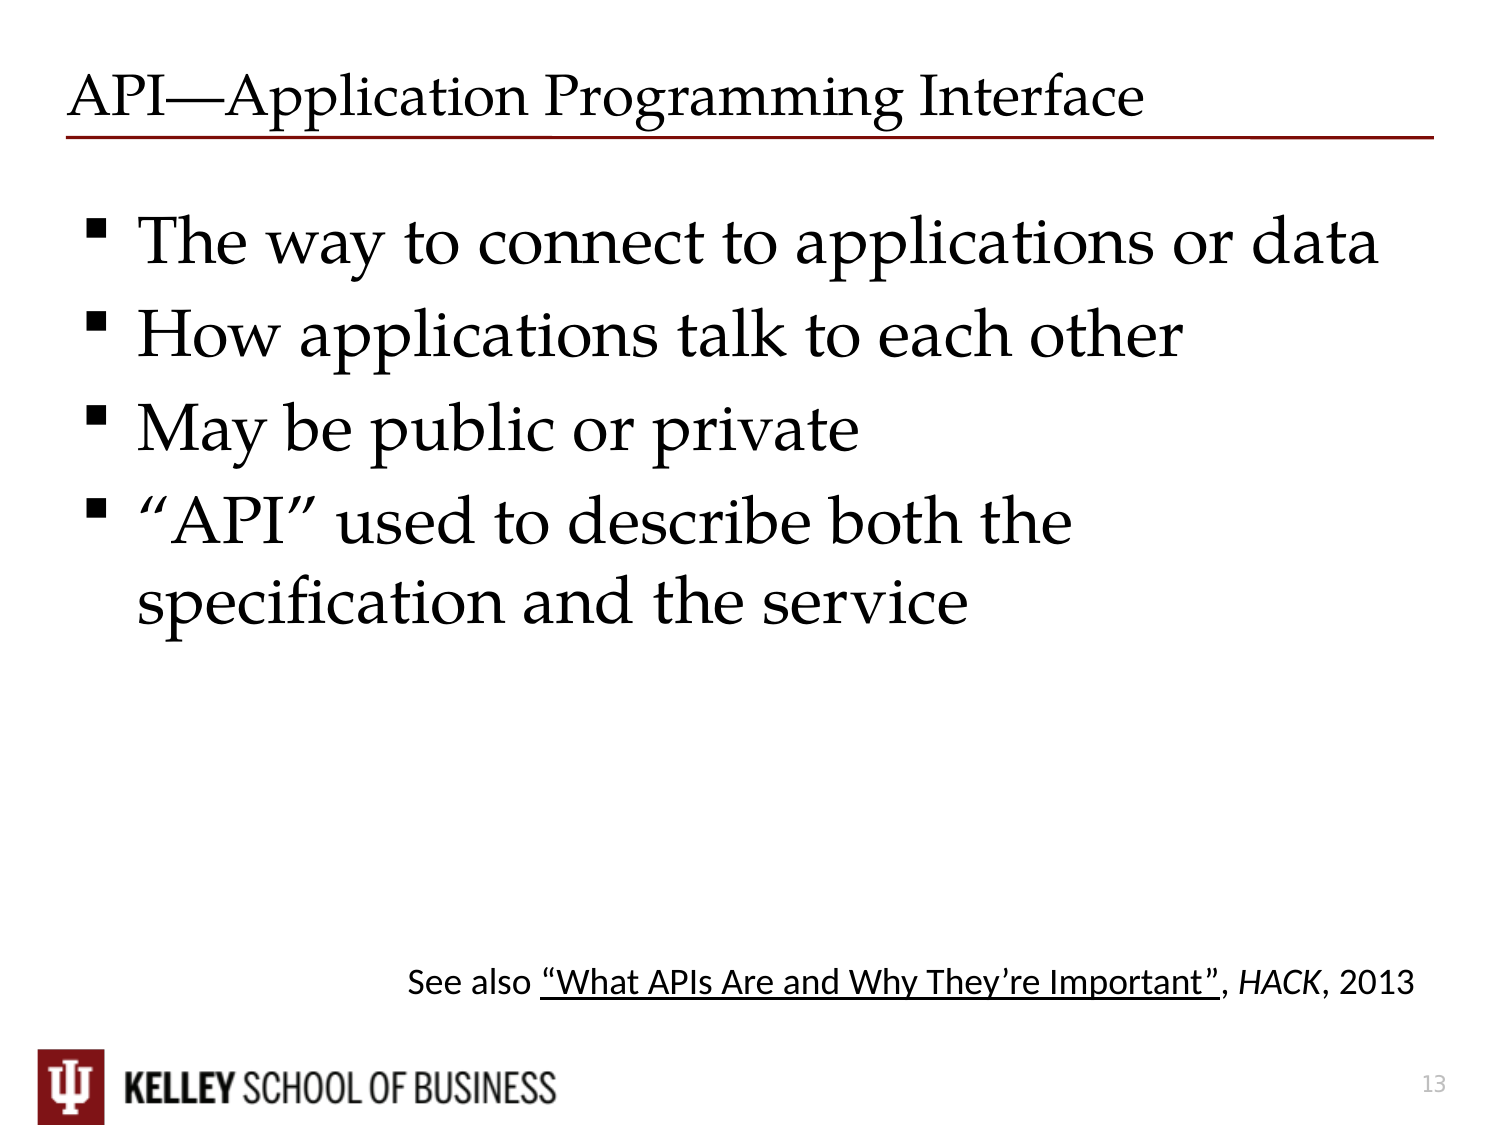

13
# API—Application Programming Interface
The way to connect to applications or data
How applications talk to each other
May be public or private
“API” used to describe both the specification and the service
See also “What APIs Are and Why They’re Important”, HACK, 2013